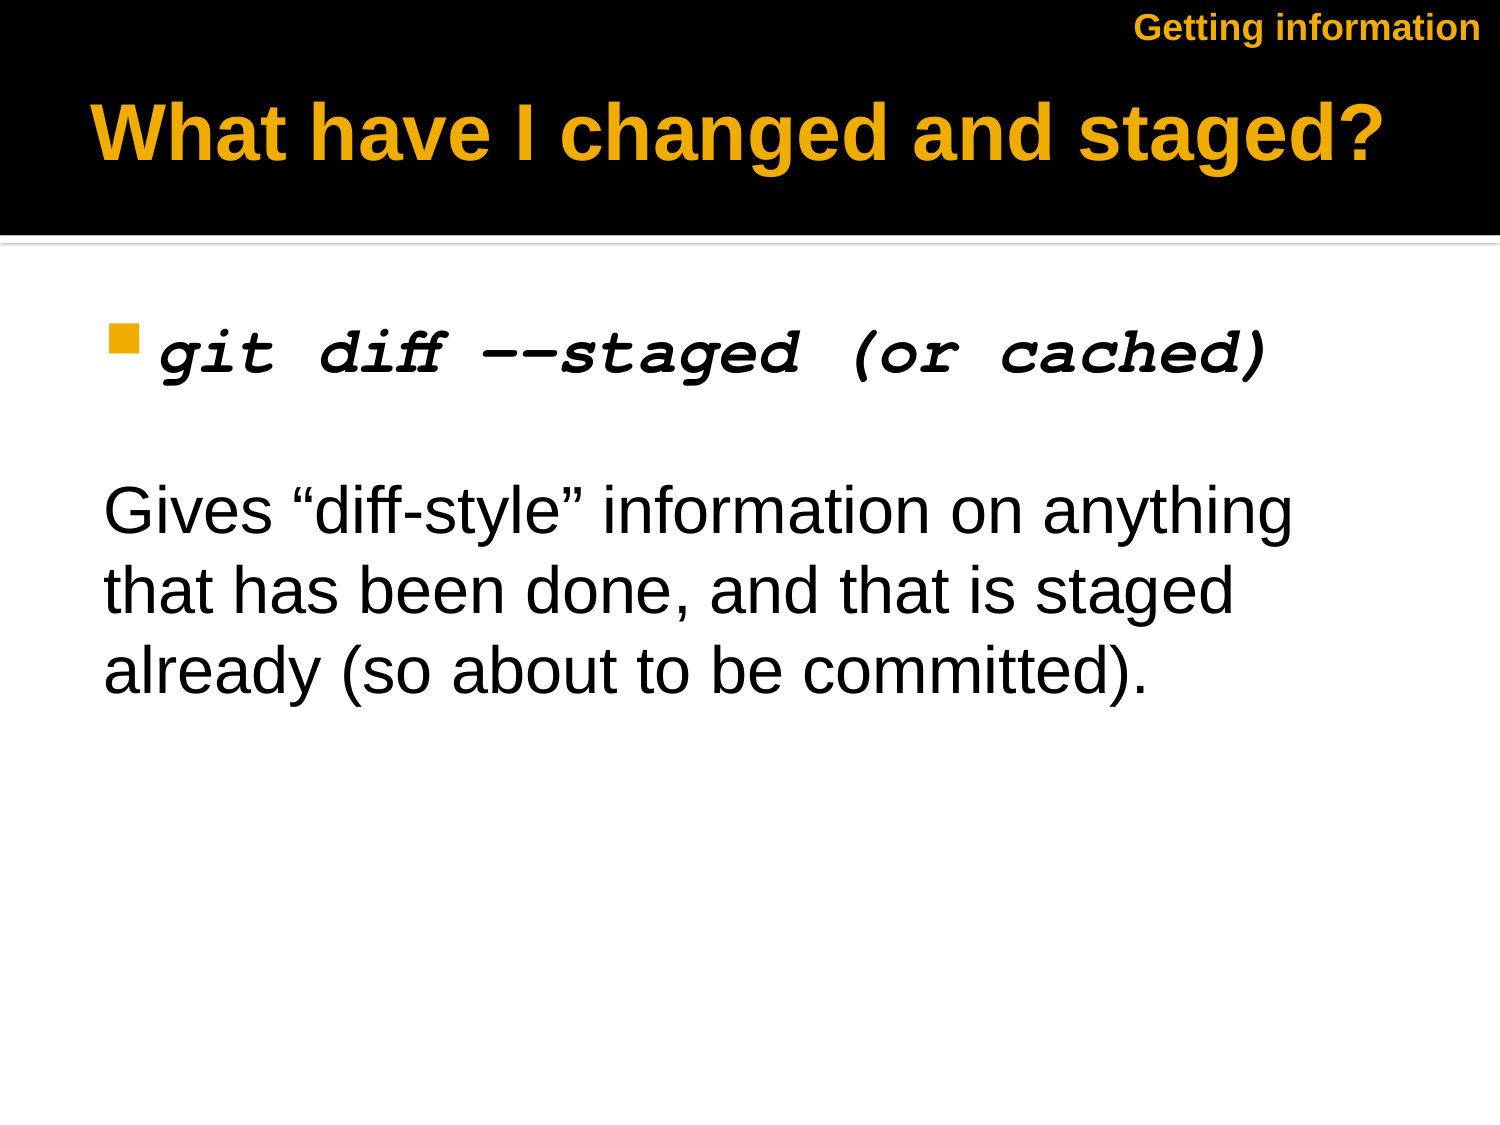

Getting information
# What have I changed and staged?
git diff --staged (or cached)

Gives “diff-style” information on anything that has been done, and that is staged already (so about to be committed).